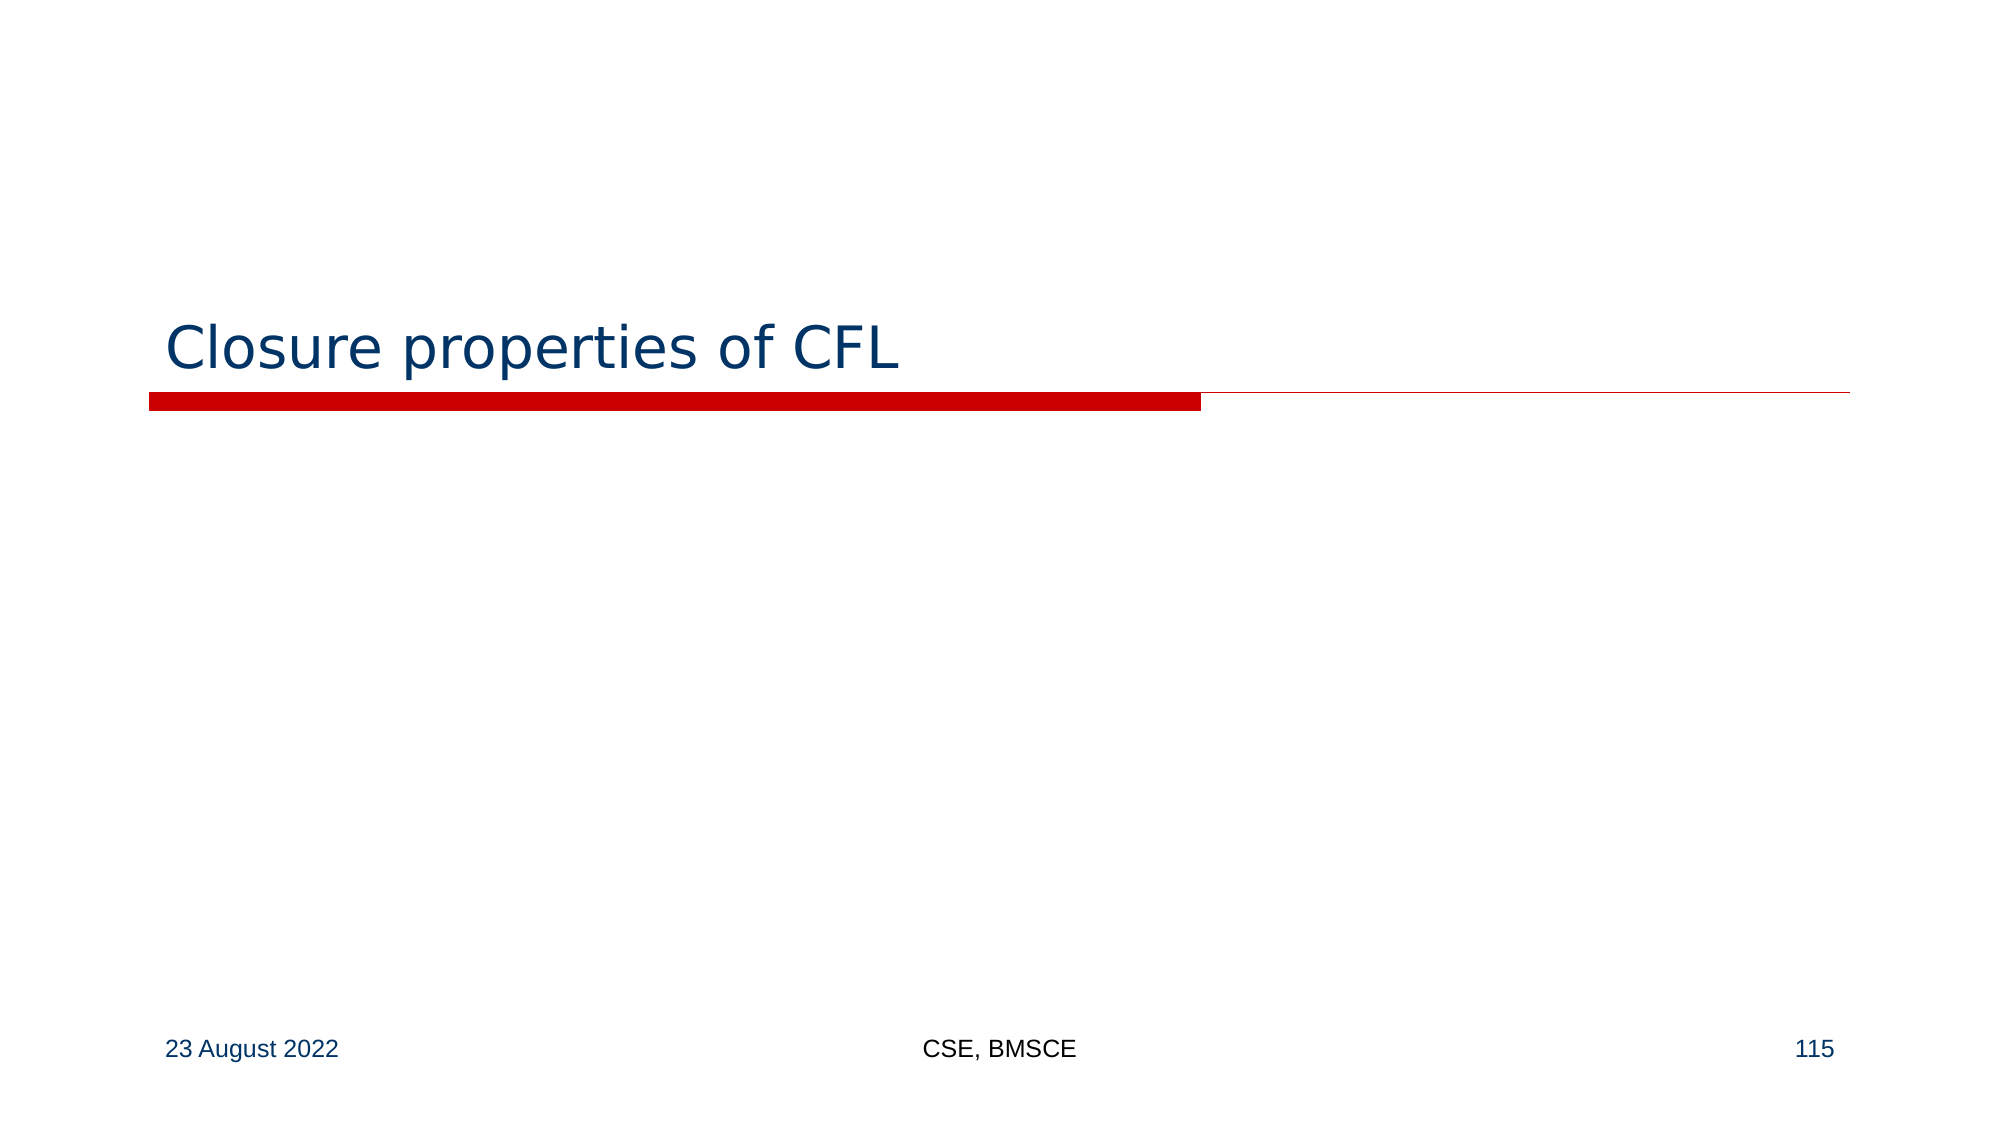

# Closure properties of CFL

23 August 2022
CSE, BMSCE
115